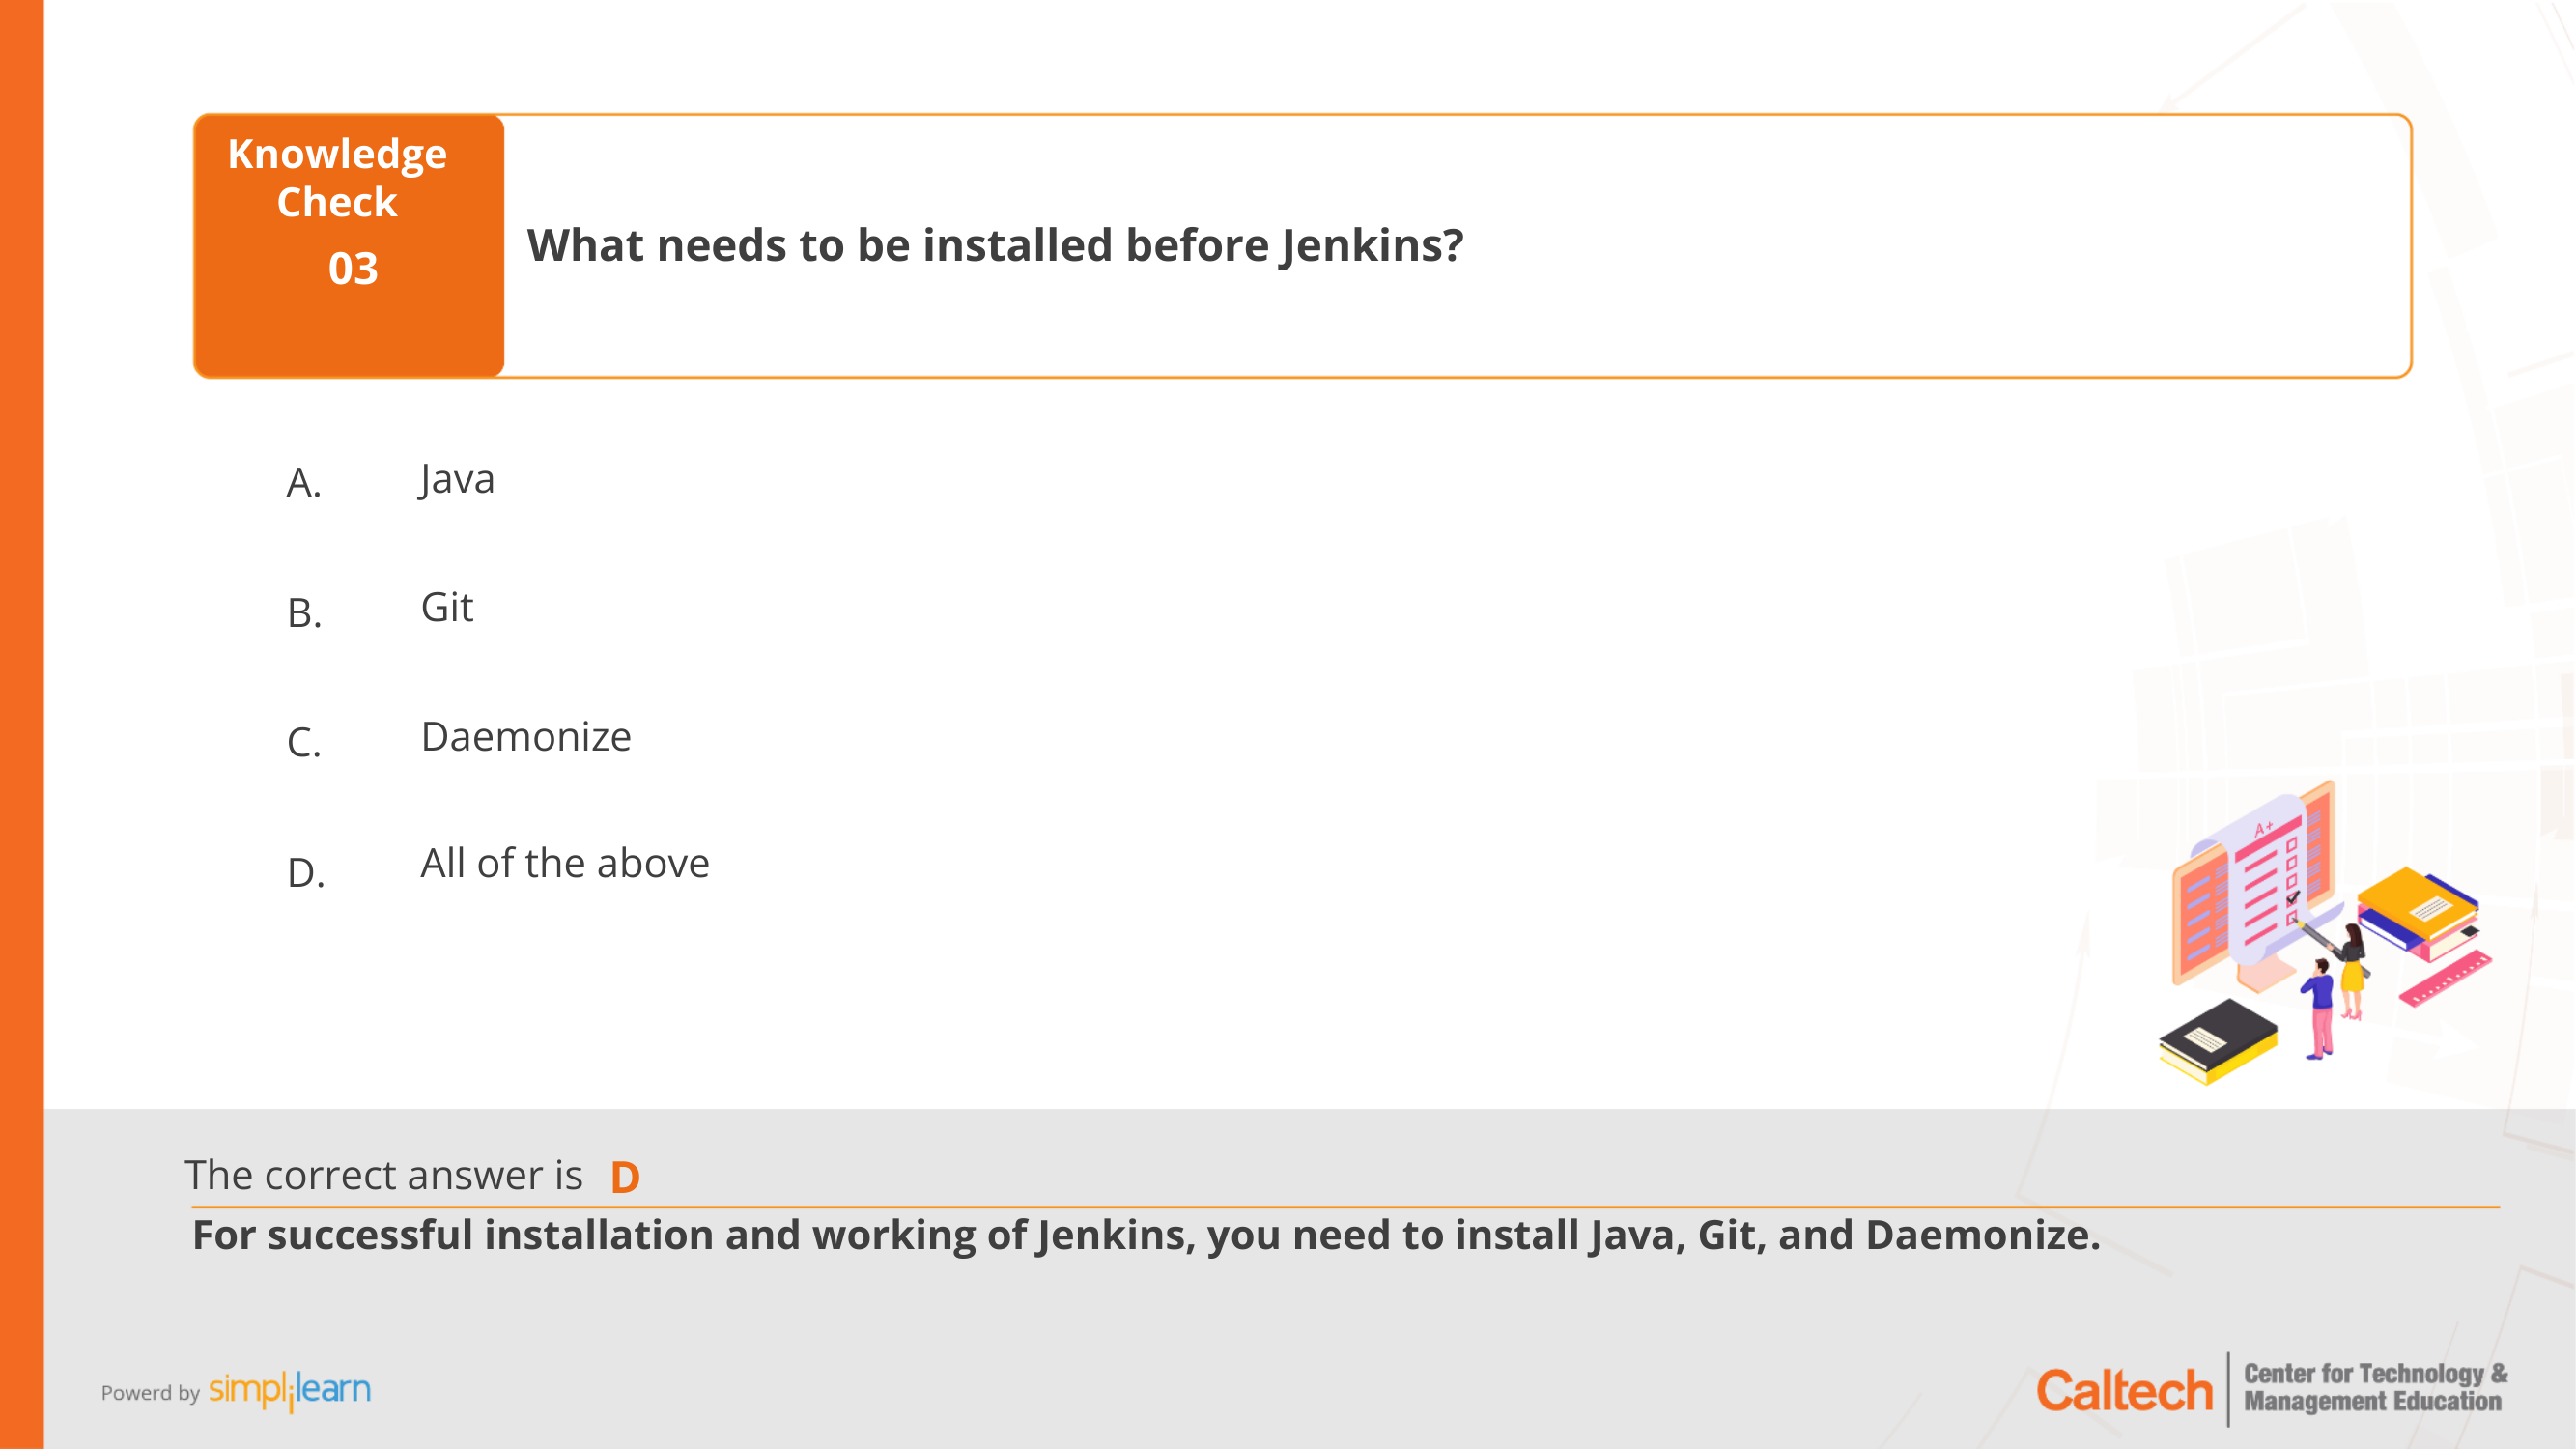

What needs to be installed before Jenkins?
03
Java
Git
Daemonize
All of the above
D
For successful installation and working of Jenkins, you need to install Java, Git, and Daemonize.